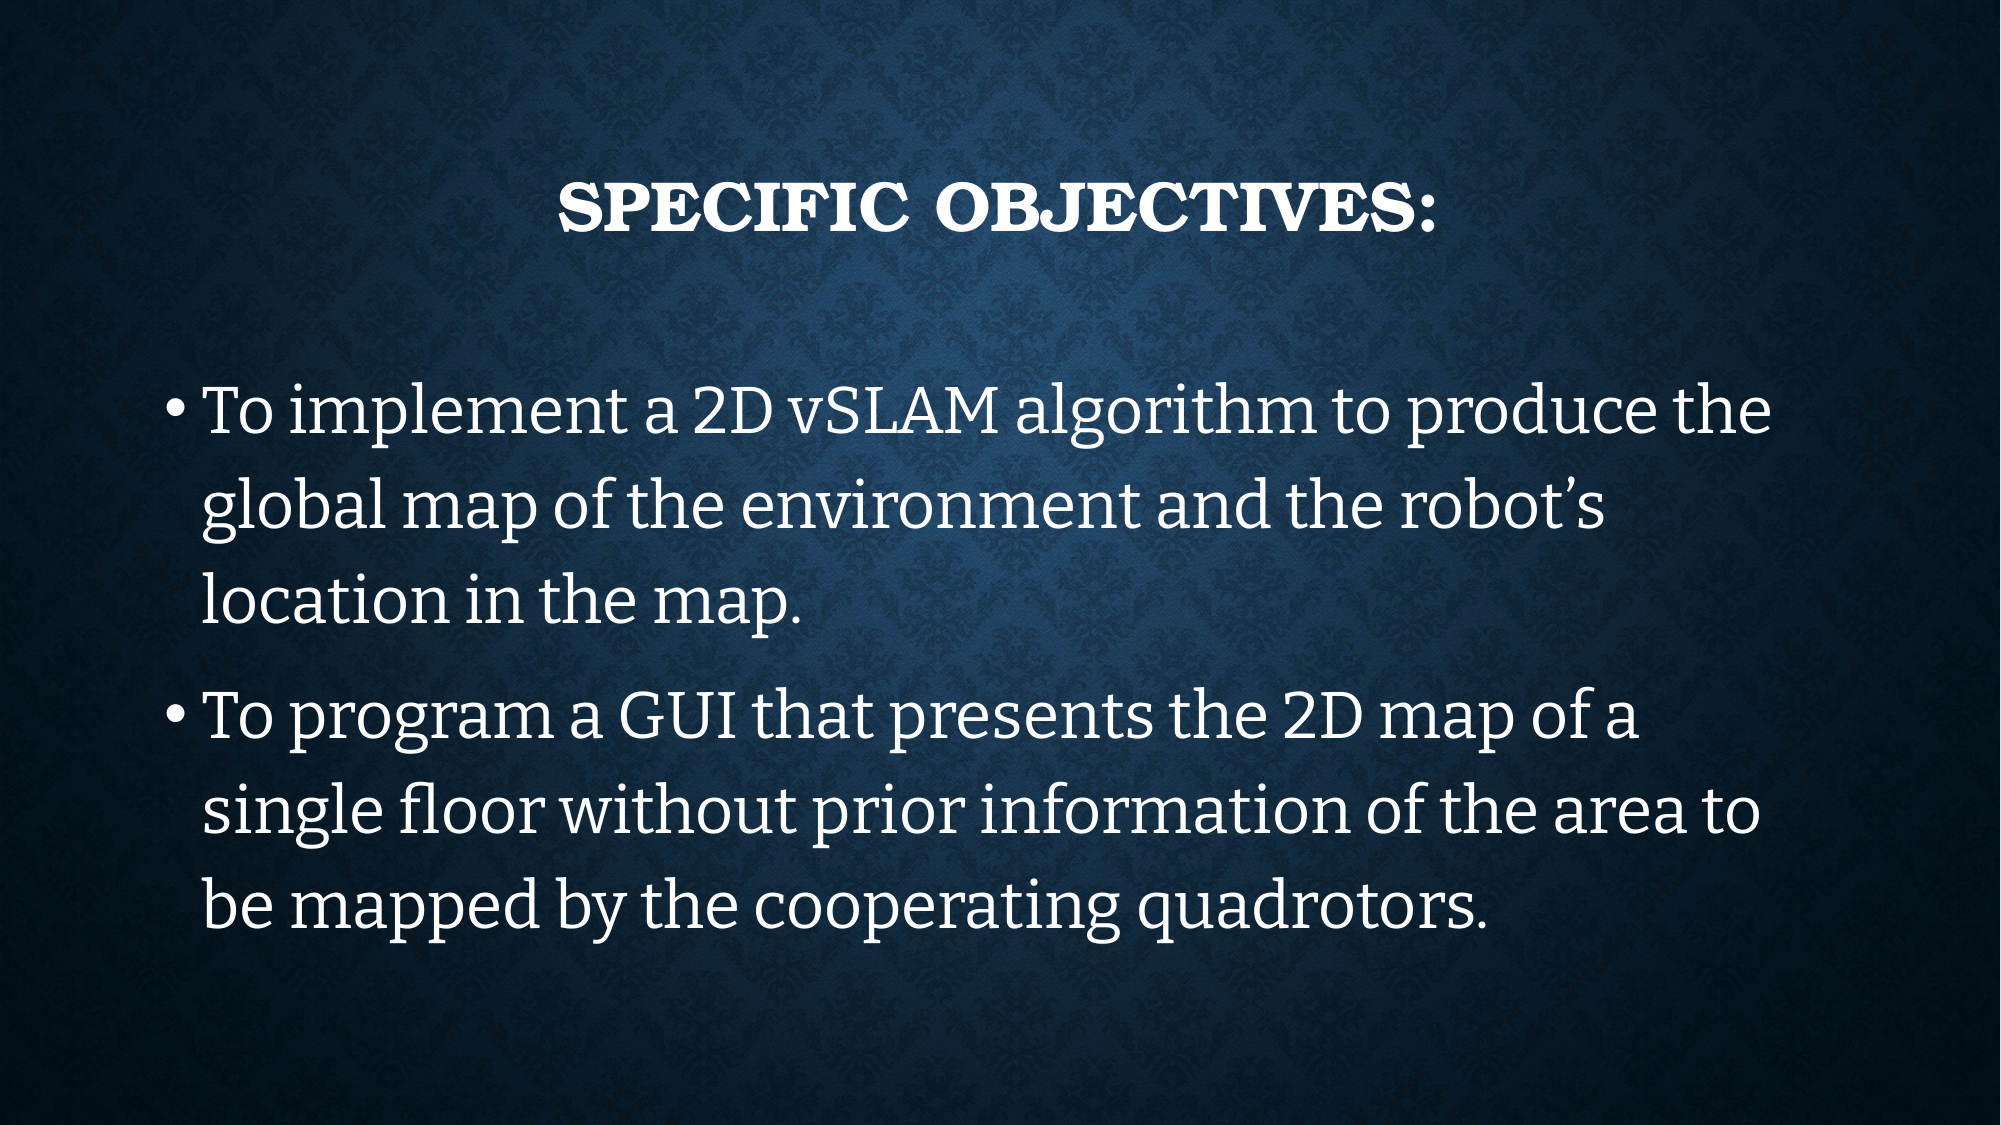

# Specific Objectives:
To implement a 2D vSLAM algorithm to produce the global map of the environment and the robot’s location in the map.
To program a GUI that presents the 2D map of a single floor without prior information of the area to be mapped by the cooperating quadrotors.